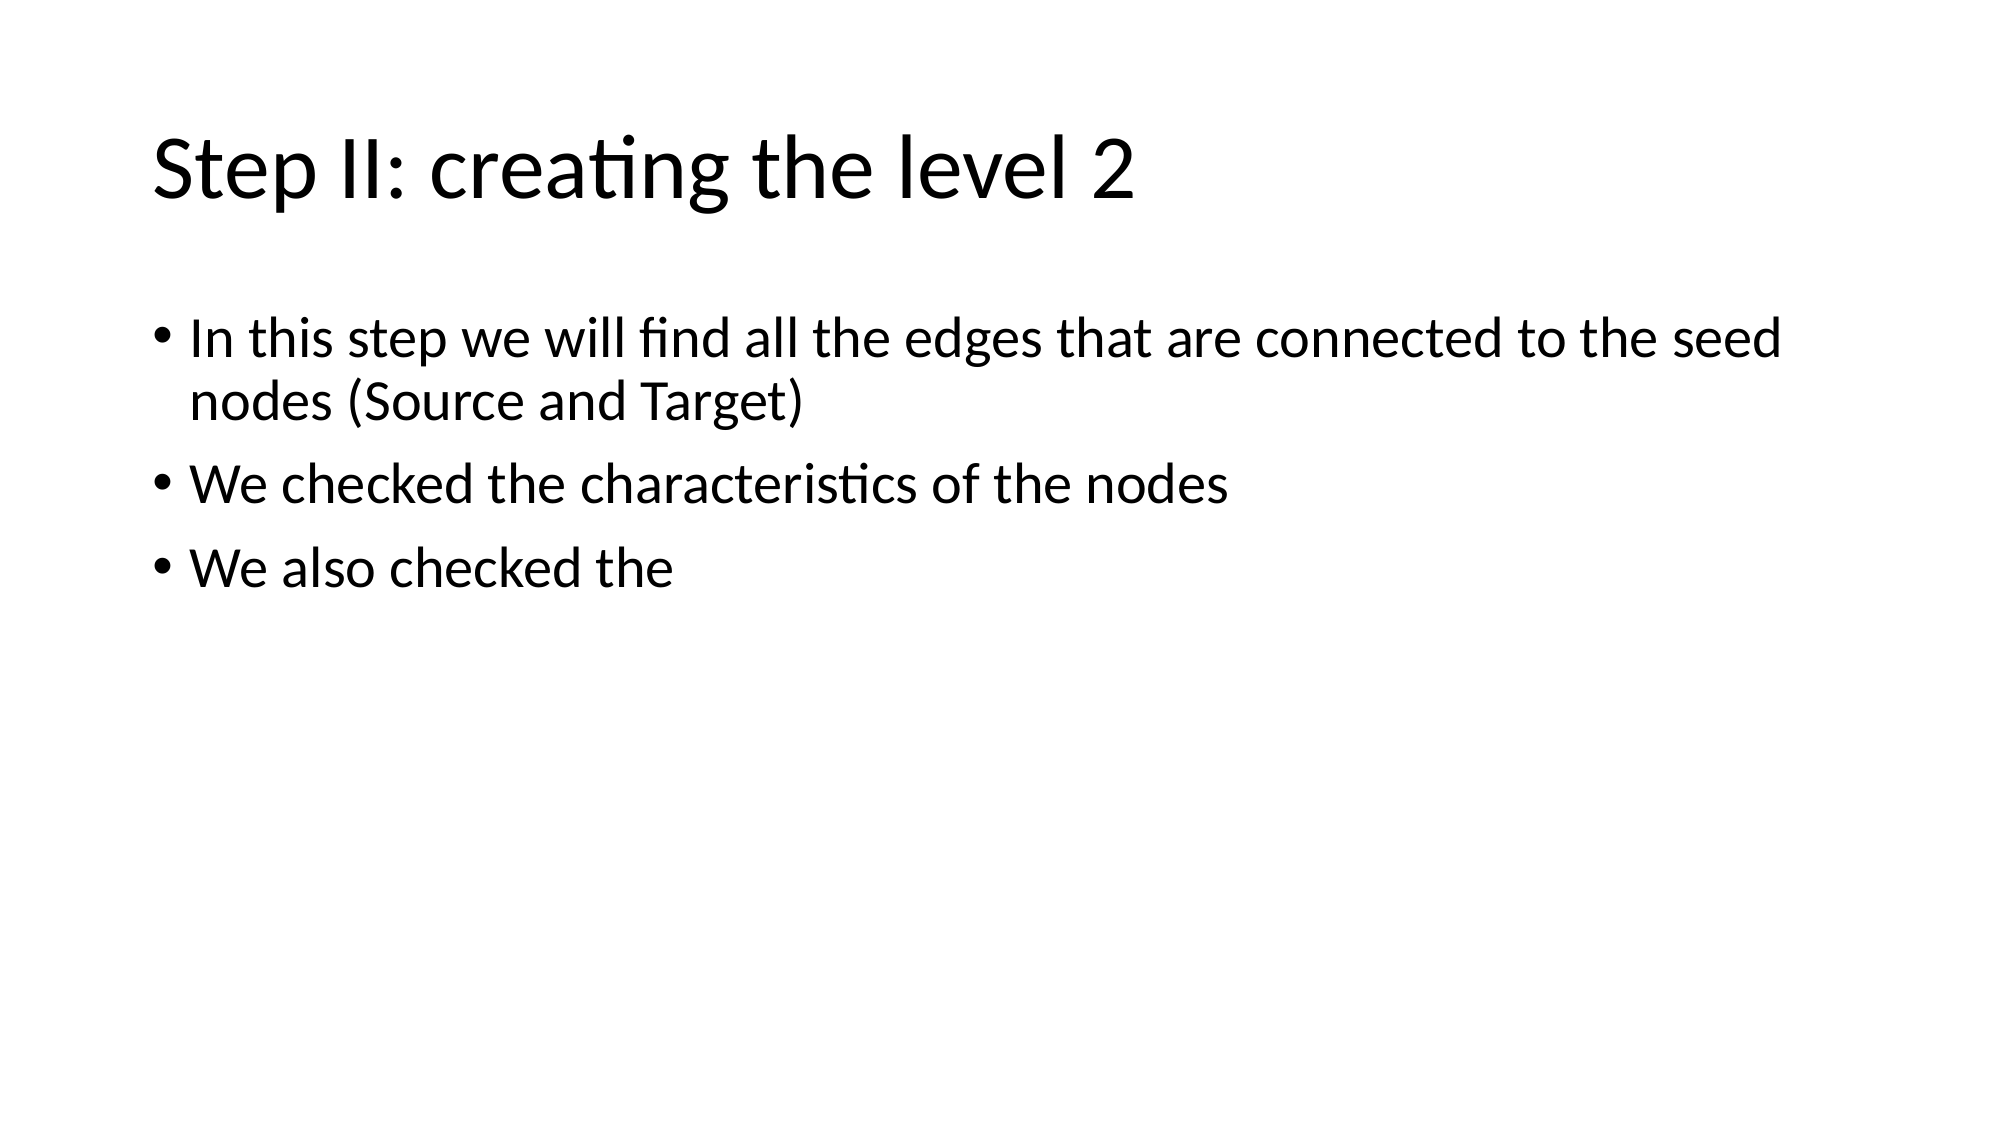

# Step II: creating the level 2
In this step we will find all the edges that are connected to the seed nodes (Source and Target)
We checked the characteristics of the nodes
We also checked the